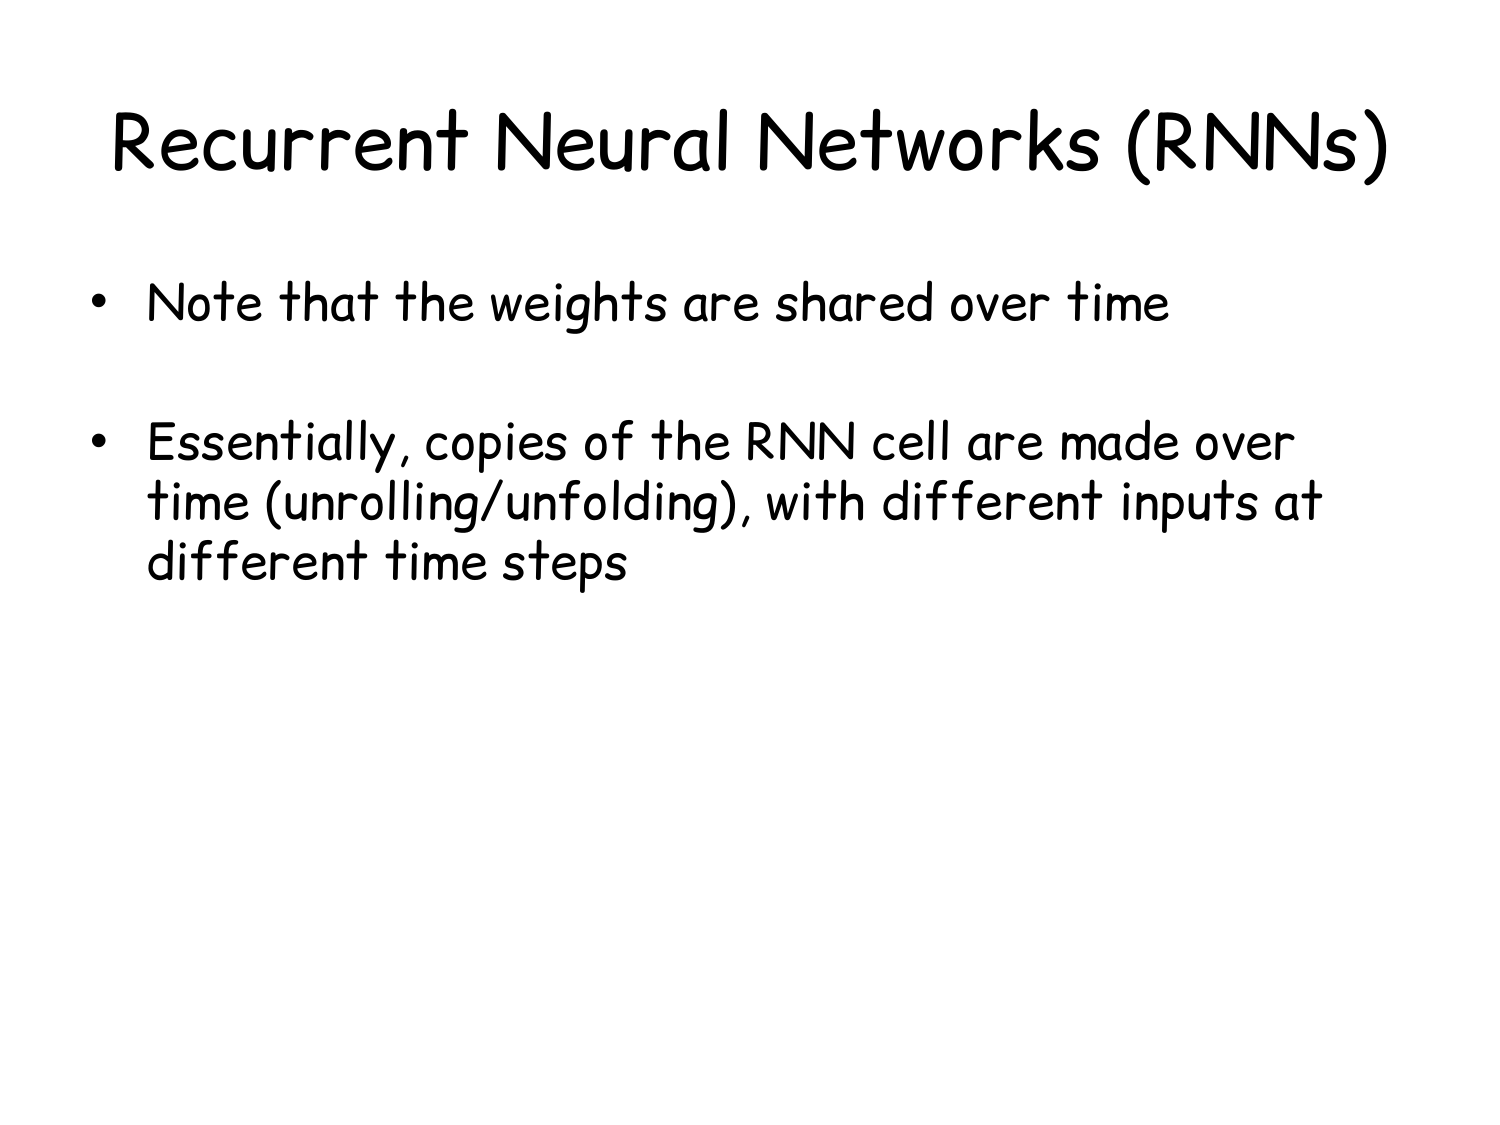

# Recurrent Neural Networks (RNNs)
Note that the weights are shared over time

Essentially, copies of the RNN cell are made over time (unrolling/unfolding), with different inputs at different time steps